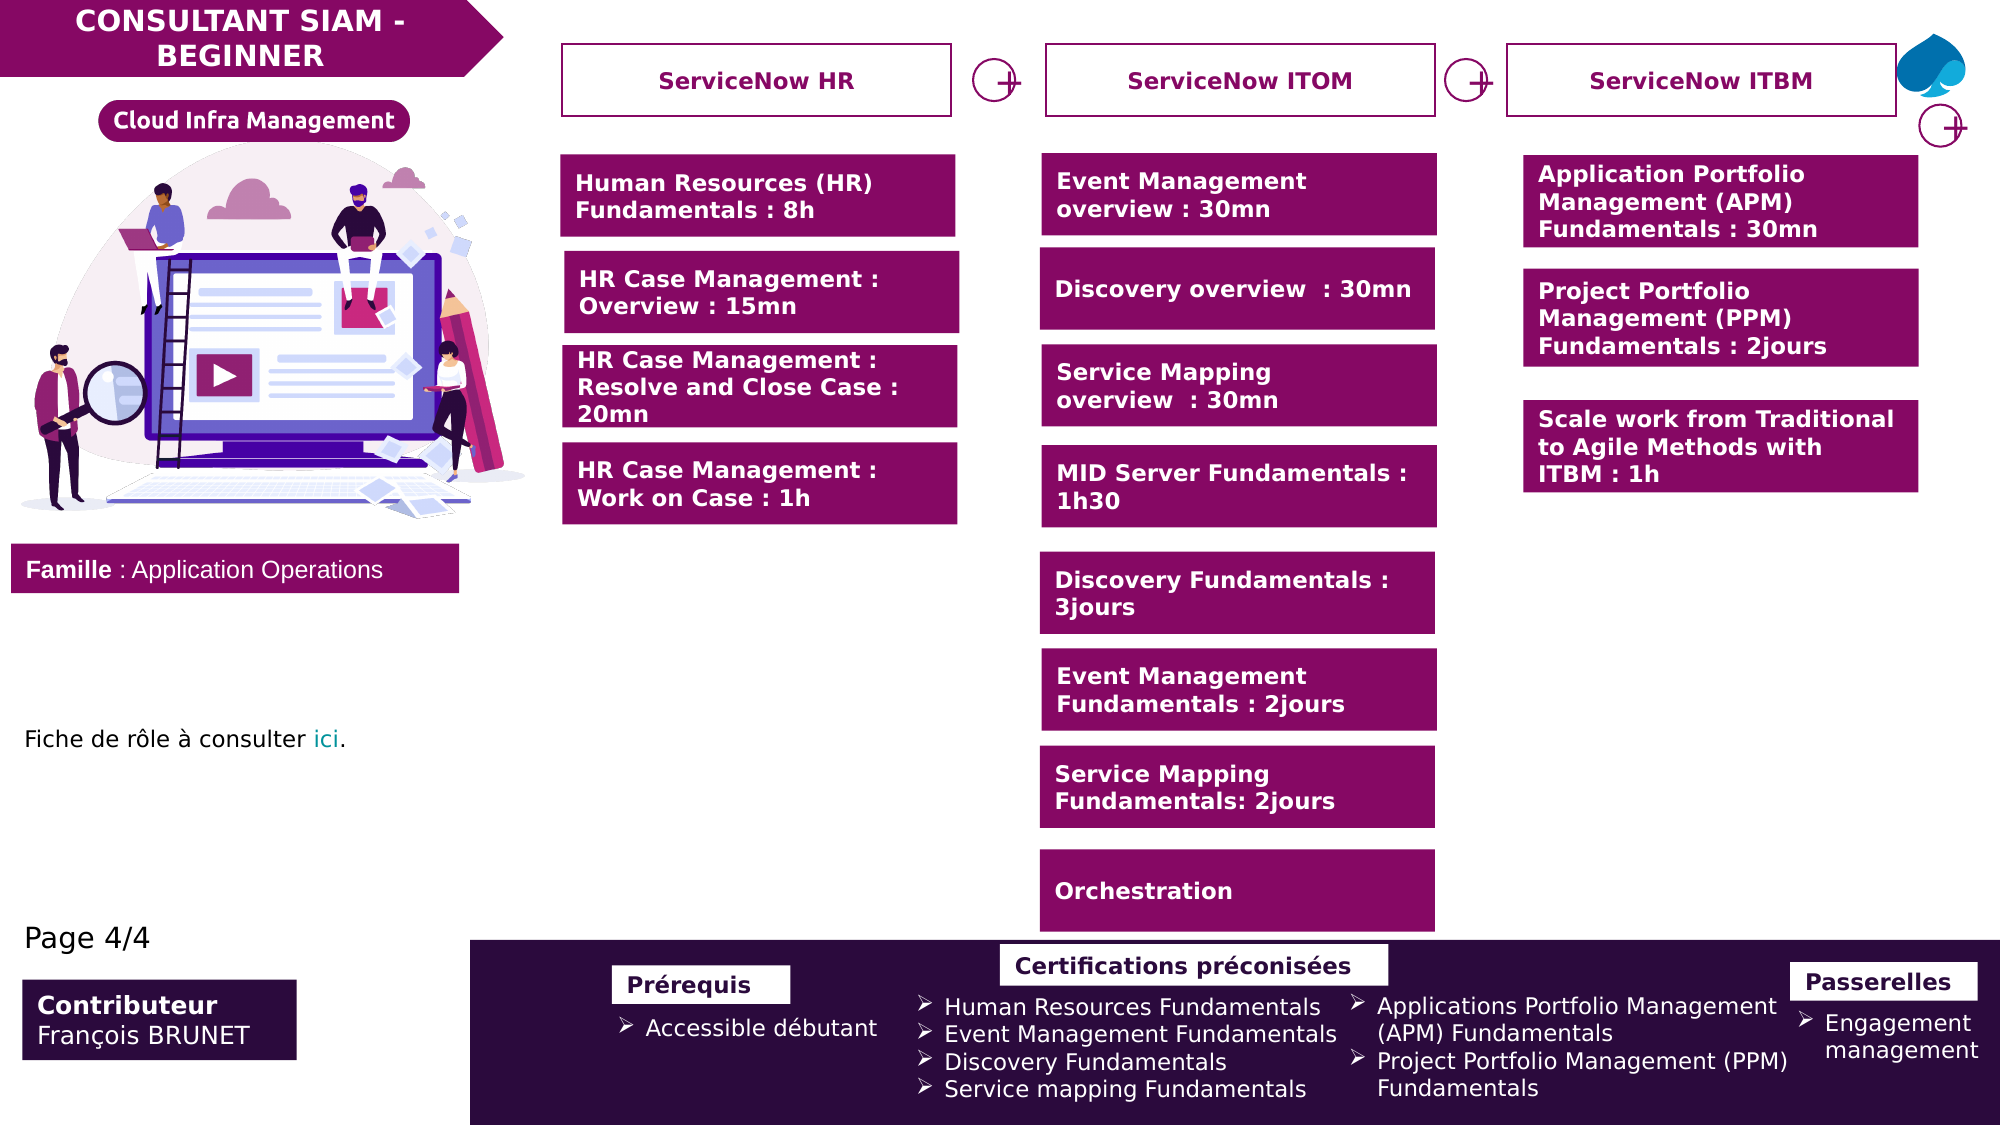

CONSULTANT SIAM - BEGINNER
ServiceNow HR
ServiceNow ITOM
ServiceNow ITBM
+
+
+
Event Management overview : 30mn
Human Resources (HR) Fundamentals : 8h
Application Portfolio Management (APM) Fundamentals : 30mn
Discovery overview  : 30mn
HR Case Management : Overview : 15mn
Project Portfolio Management (PPM) Fundamentals : 2jours
Service Mapping overview  : 30mn
HR Case Management : Resolve and Close Case : 20mn
Scale work from Traditional to Agile Methods with ITBM : 1h
HR Case Management : Work on Case : 1h
MID Server Fundamentals : 1h30
Discovery Fundamentals : 3jours
Event Management Fundamentals : 2jours
Fiche de rôle à consulter ici.
Service Mapping  Fundamentals: 2jours
Orchestration
Page 4/4

Certifications préconisées
Passerelles
Engagement management
Prérequis
Contributeur
François BRUNET
Applications Portfolio Management (APM) Fundamentals
Project Portfolio Management (PPM) Fundamentals
Human Resources Fundamentals
Event Management Fundamentals
Discovery Fundamentals
Service mapping Fundamentals
Accessible débutant